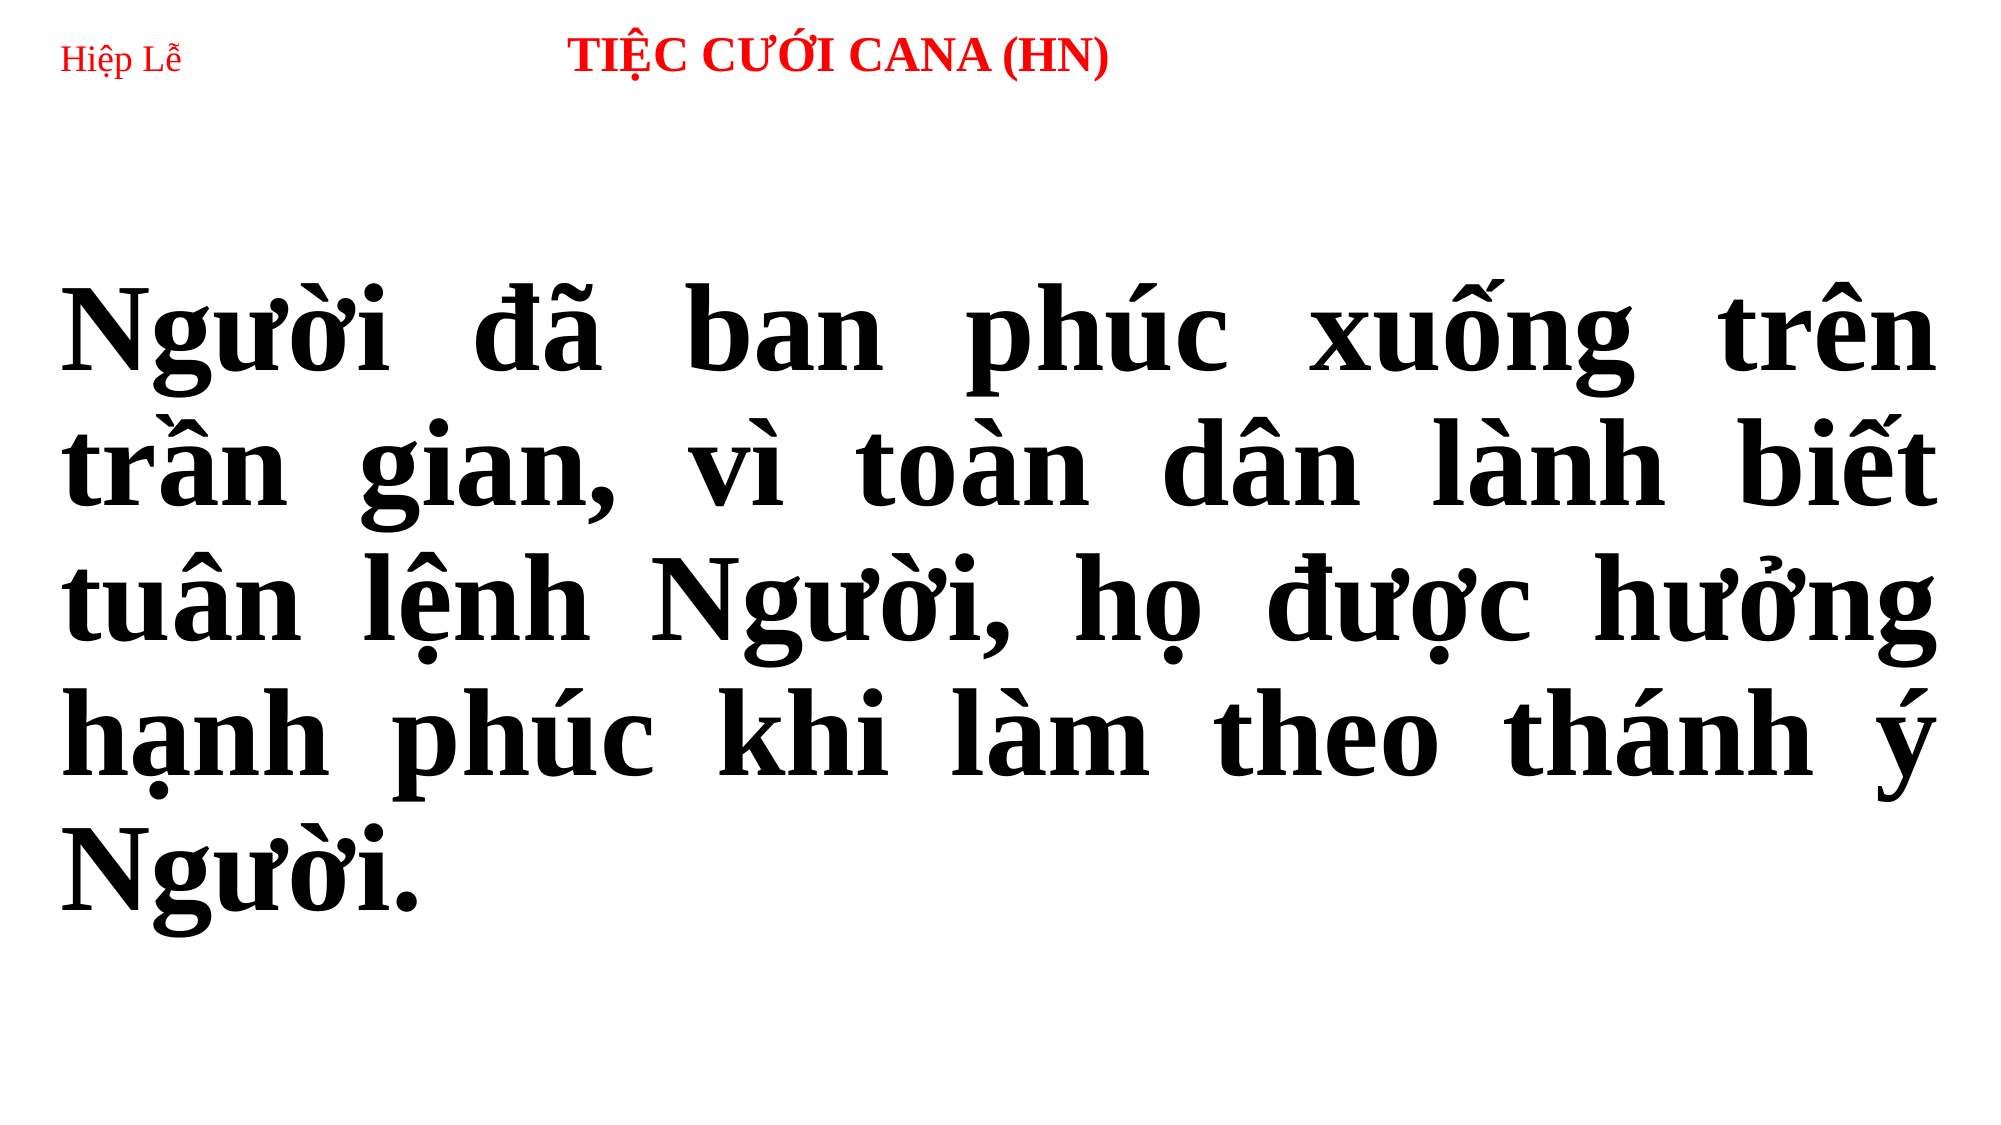

# Hiệp Lễ                    	      TIỆC CƯỚI CANA (HN)
Người đã ban phúc xuống trên trần gian, vì toàn dân lành biết tuân lệnh Người, họ được hưởng hạnh phúc khi làm theo thánh ý Người.